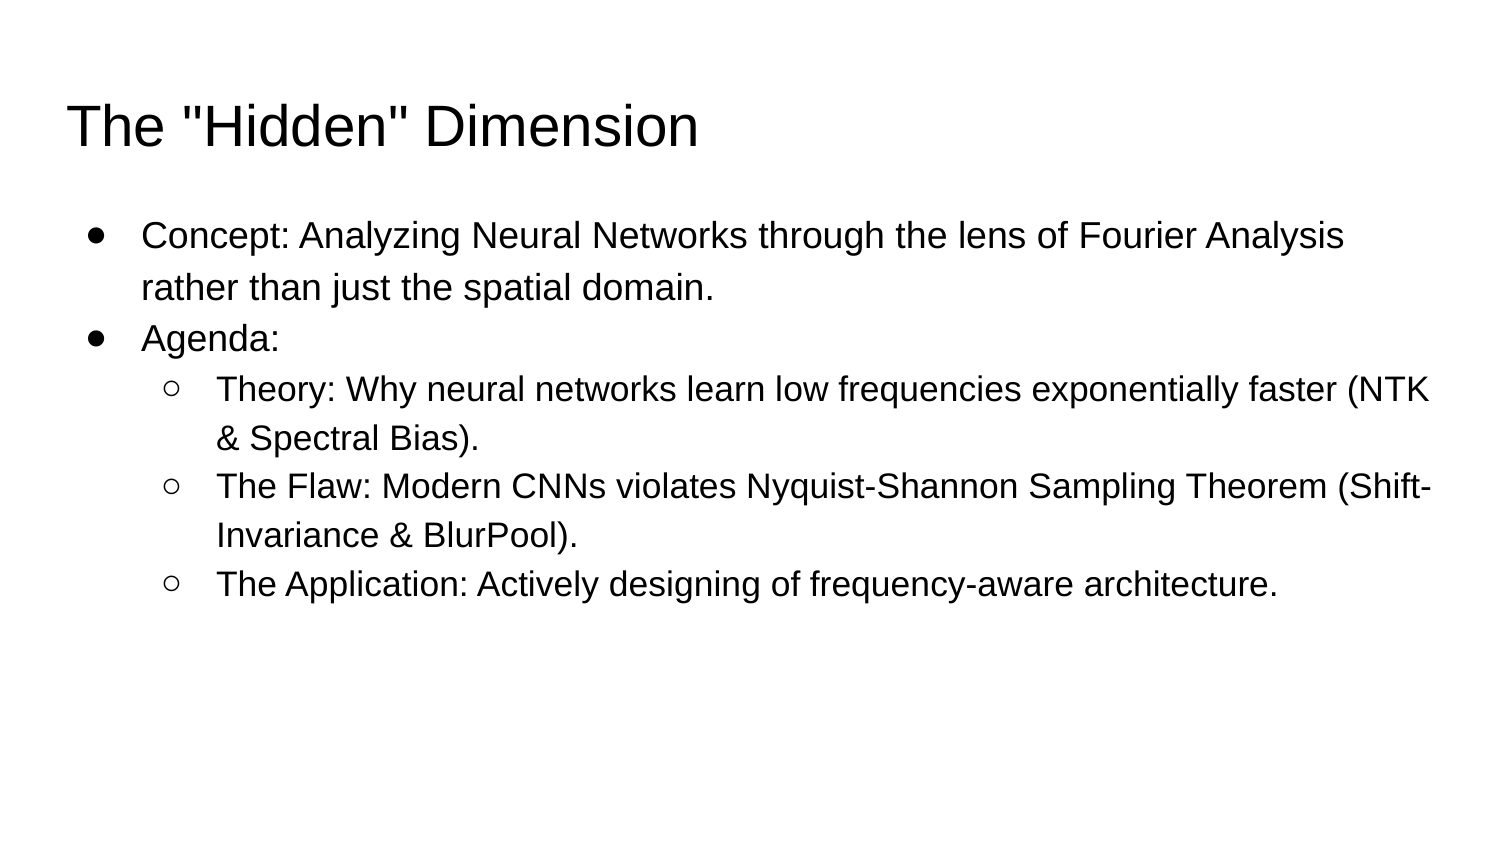

# The "Hidden" Dimension
Concept: Analyzing Neural Networks through the lens of Fourier Analysis rather than just the spatial domain.
Agenda:
Theory: Why neural networks learn low frequencies exponentially faster (NTK & Spectral Bias).
The Flaw: Modern CNNs violates Nyquist-Shannon Sampling Theorem (Shift-Invariance & BlurPool).
The Application: Actively designing of frequency-aware architecture.